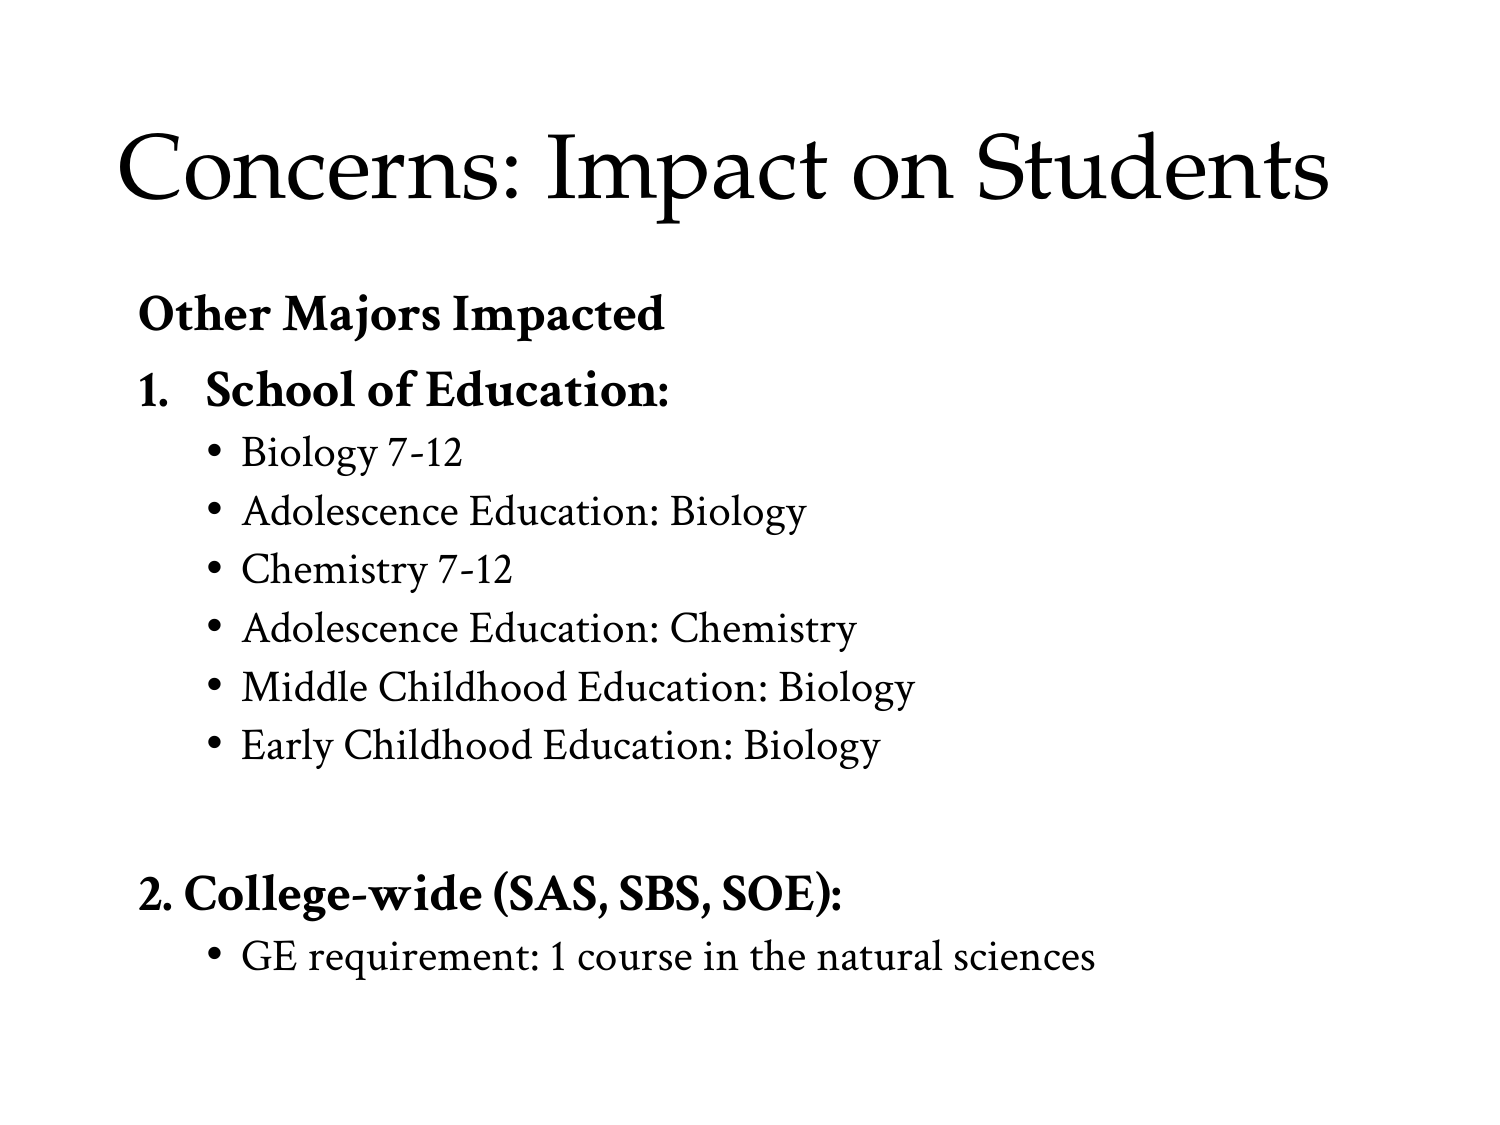

# Concerns: Impact on Students
Other Majors Impacted
School of Education:
Biology 7-12
Adolescence Education: Biology
Chemistry 7-12
Adolescence Education: Chemistry
Middle Childhood Education: Biology
Early Childhood Education: Biology

2. College-wide (SAS, SBS, SOE):
GE requirement: 1 course in the natural sciences